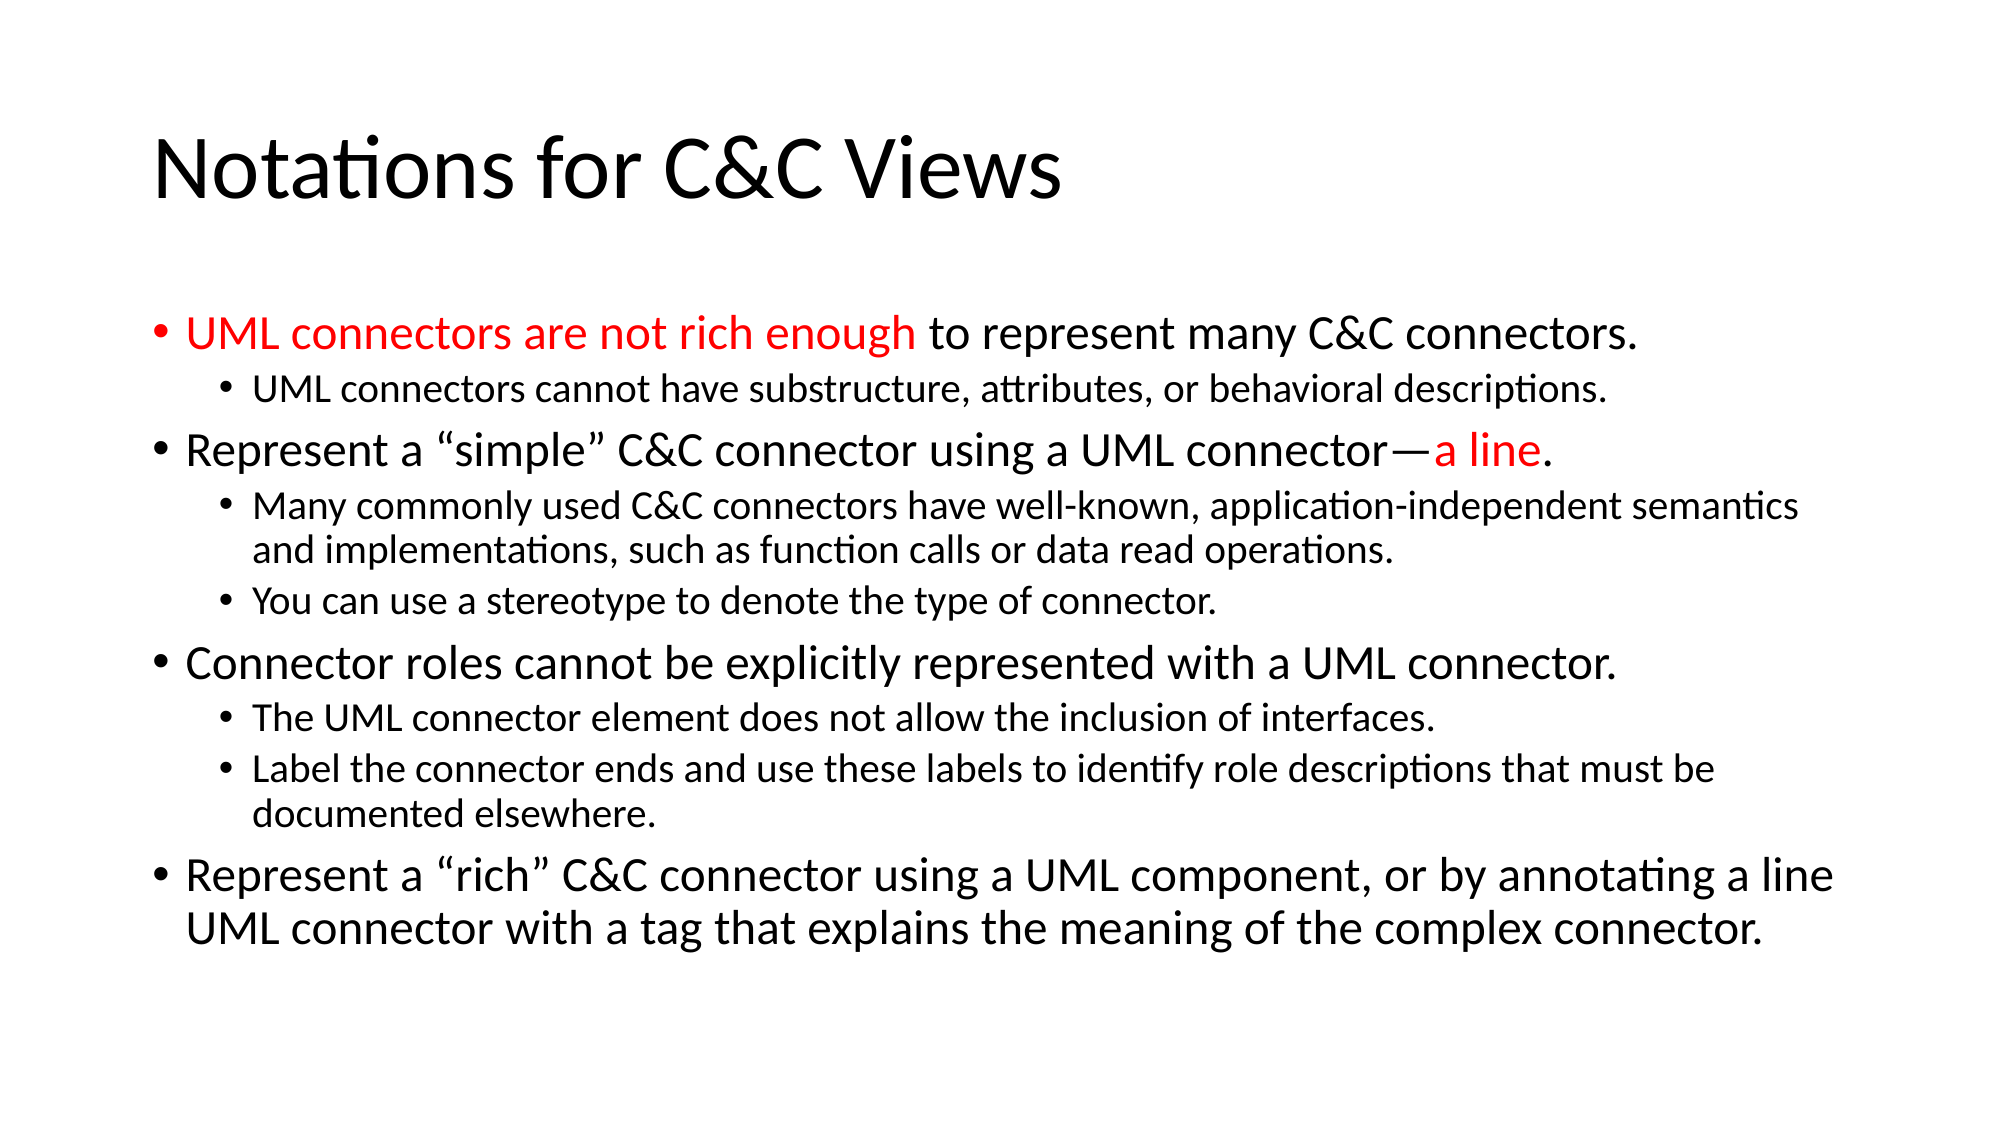

# Notations for C&C Views
UML connectors are not rich enough to represent many C&C connectors.
UML connectors cannot have substructure, attributes, or behavioral descriptions.
Represent a “simple” C&C connector using a UML connector—a line.
Many commonly used C&C connectors have well-known, application-independent semantics and implementations, such as function calls or data read operations.
You can use a stereotype to denote the type of connector.
Connector roles cannot be explicitly represented with a UML connector.
The UML connector element does not allow the inclusion of interfaces.
Label the connector ends and use these labels to identify role descriptions that must be documented elsewhere.
Represent a “rich” C&C connector using a UML component, or by annotating a line UML connector with a tag that explains the meaning of the complex connector.